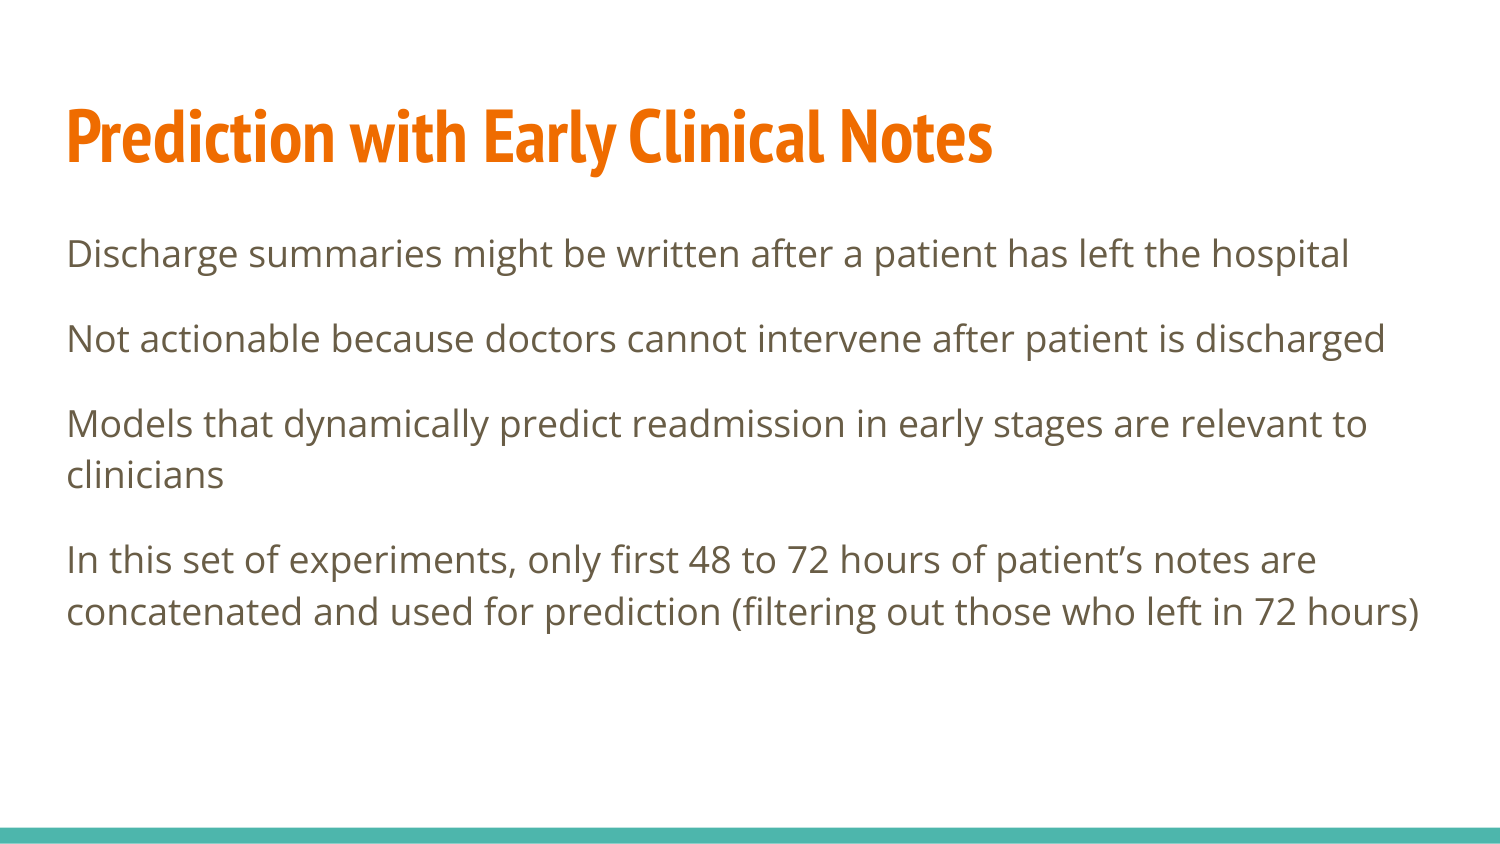

# Prediction with Early Clinical Notes
Discharge summaries might be written after a patient has left the hospital
Not actionable because doctors cannot intervene after patient is discharged
Models that dynamically predict readmission in early stages are relevant to clinicians
In this set of experiments, only first 48 to 72 hours of patient’s notes are concatenated and used for prediction (filtering out those who left in 72 hours)